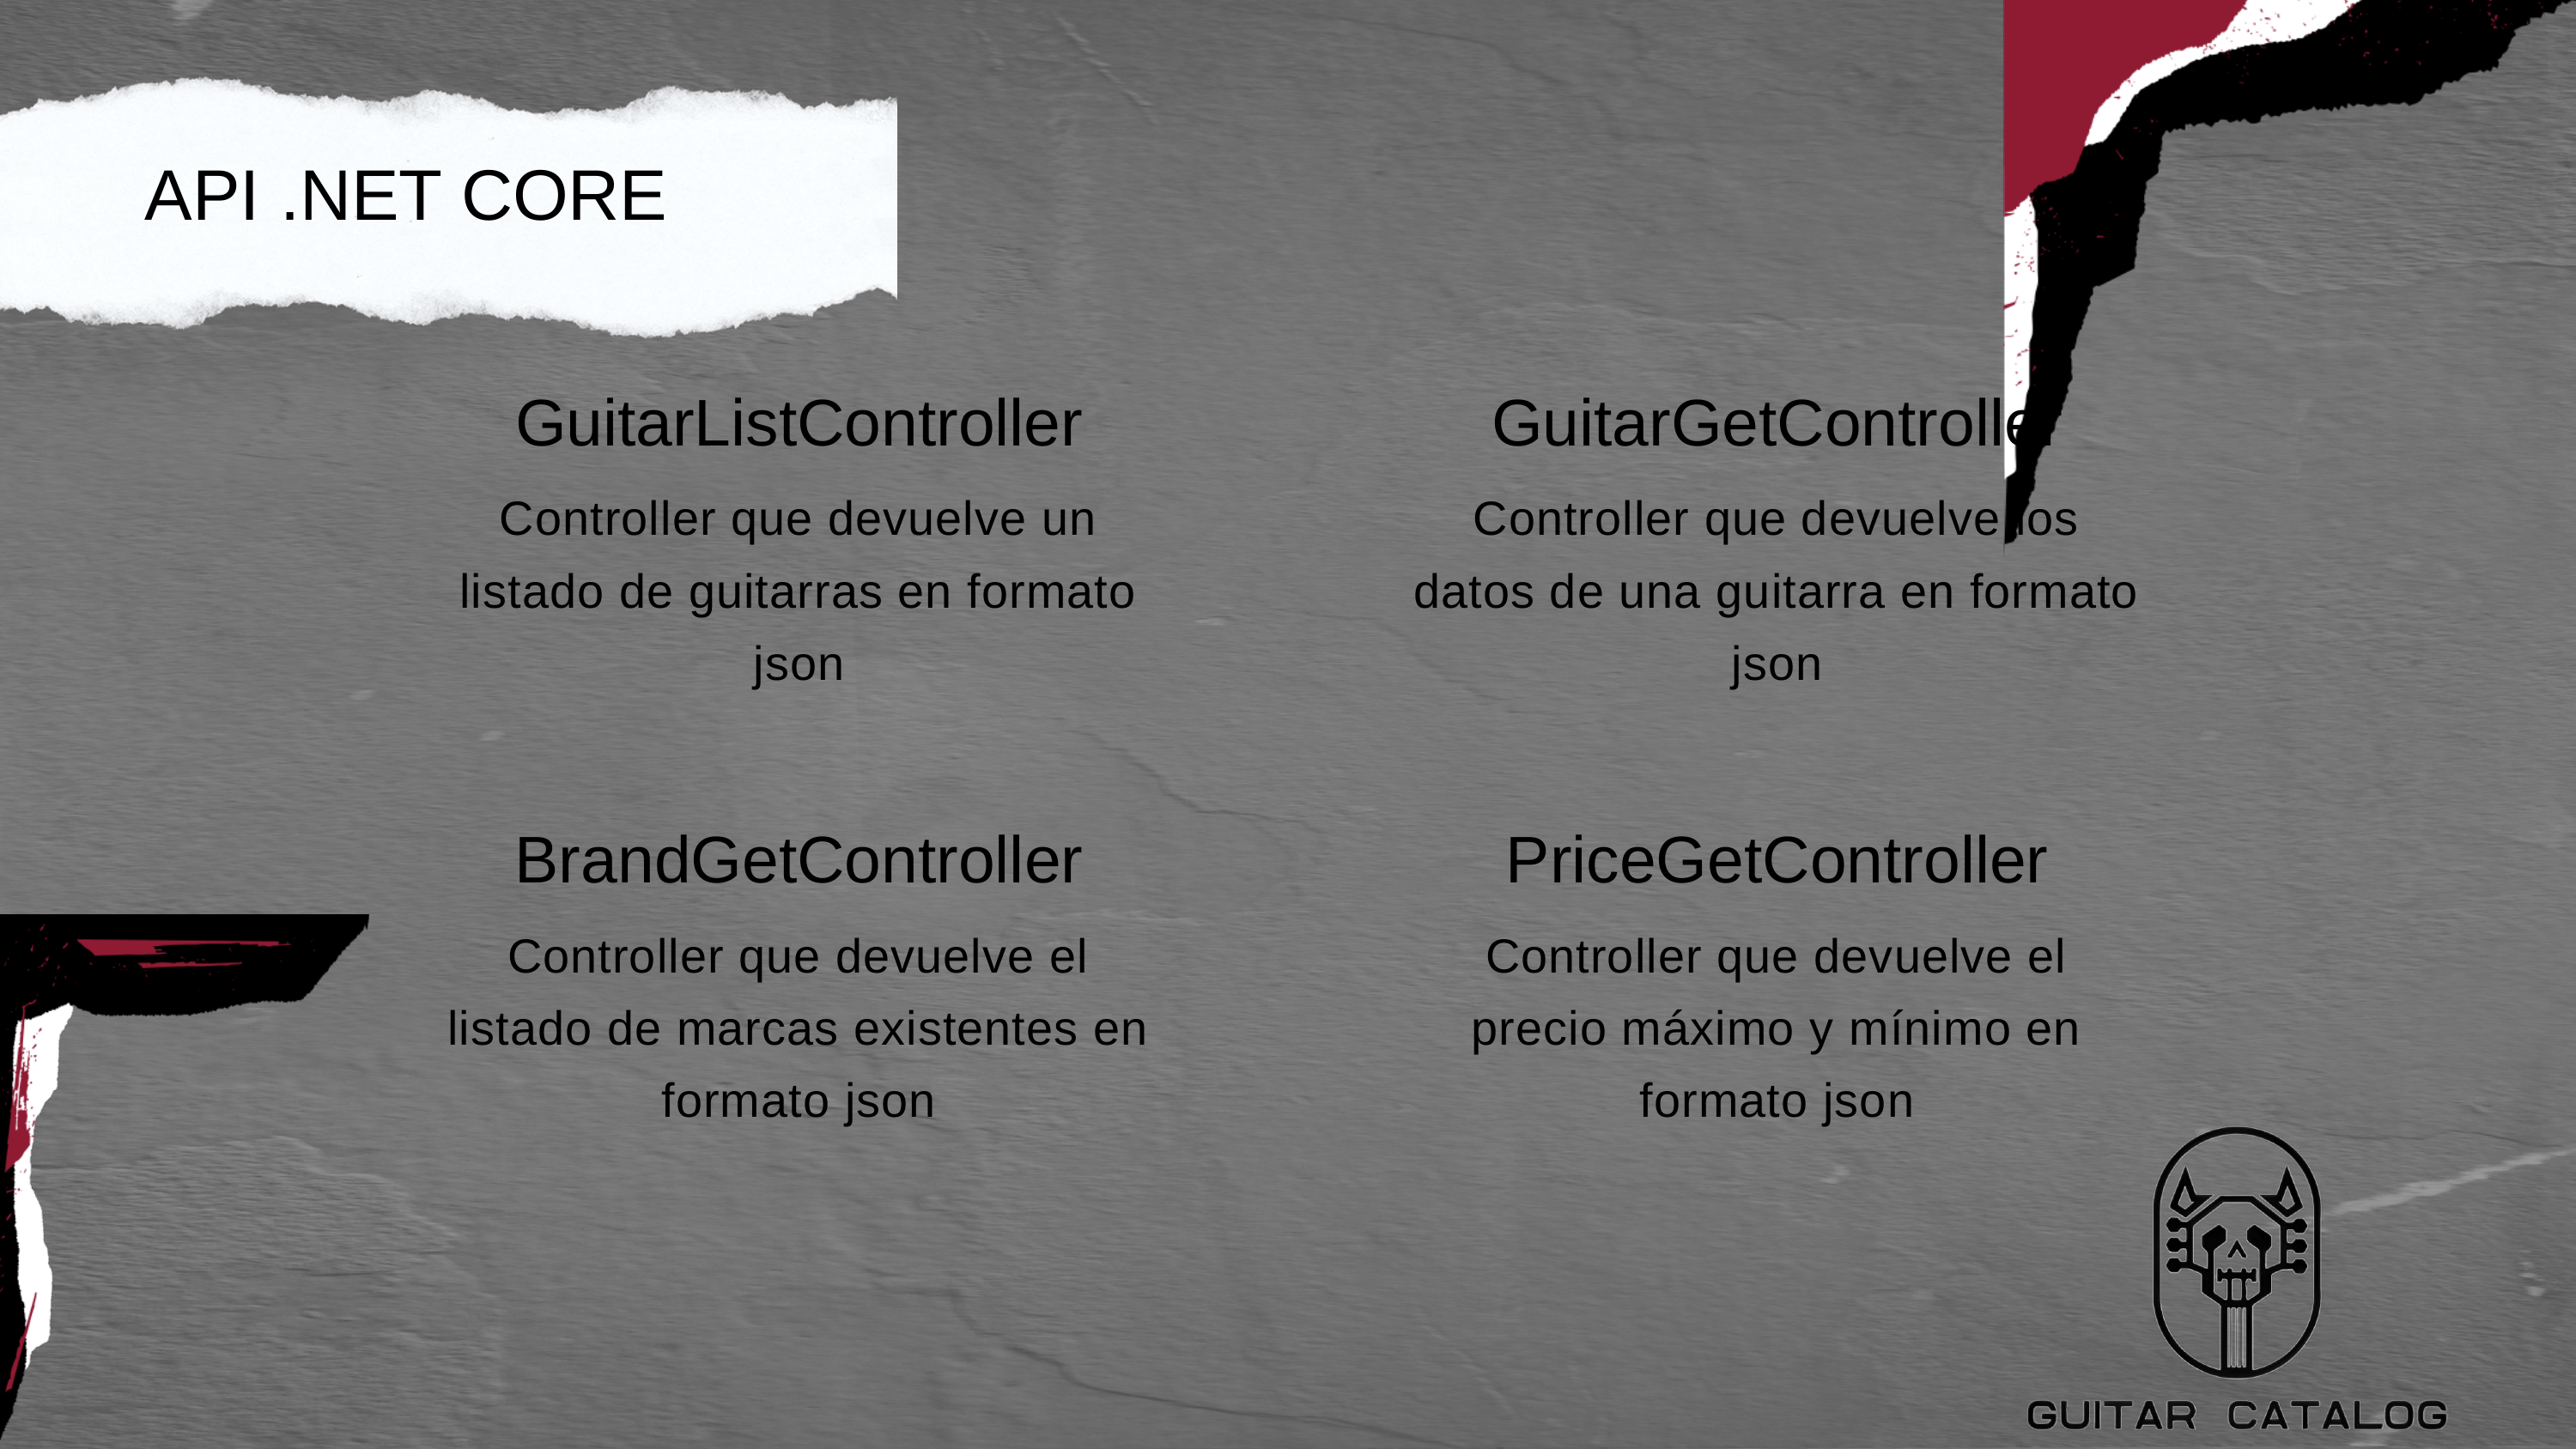

API .NET CORE
GuitarListController
GuitarGetController
Controller que devuelve un listado de guitarras en formato json
Controller que devuelve los datos de una guitarra en formato json
BrandGetController
PriceGetController
Controller que devuelve el listado de marcas existentes en formato json
Controller que devuelve el precio máximo y mínimo en formato json